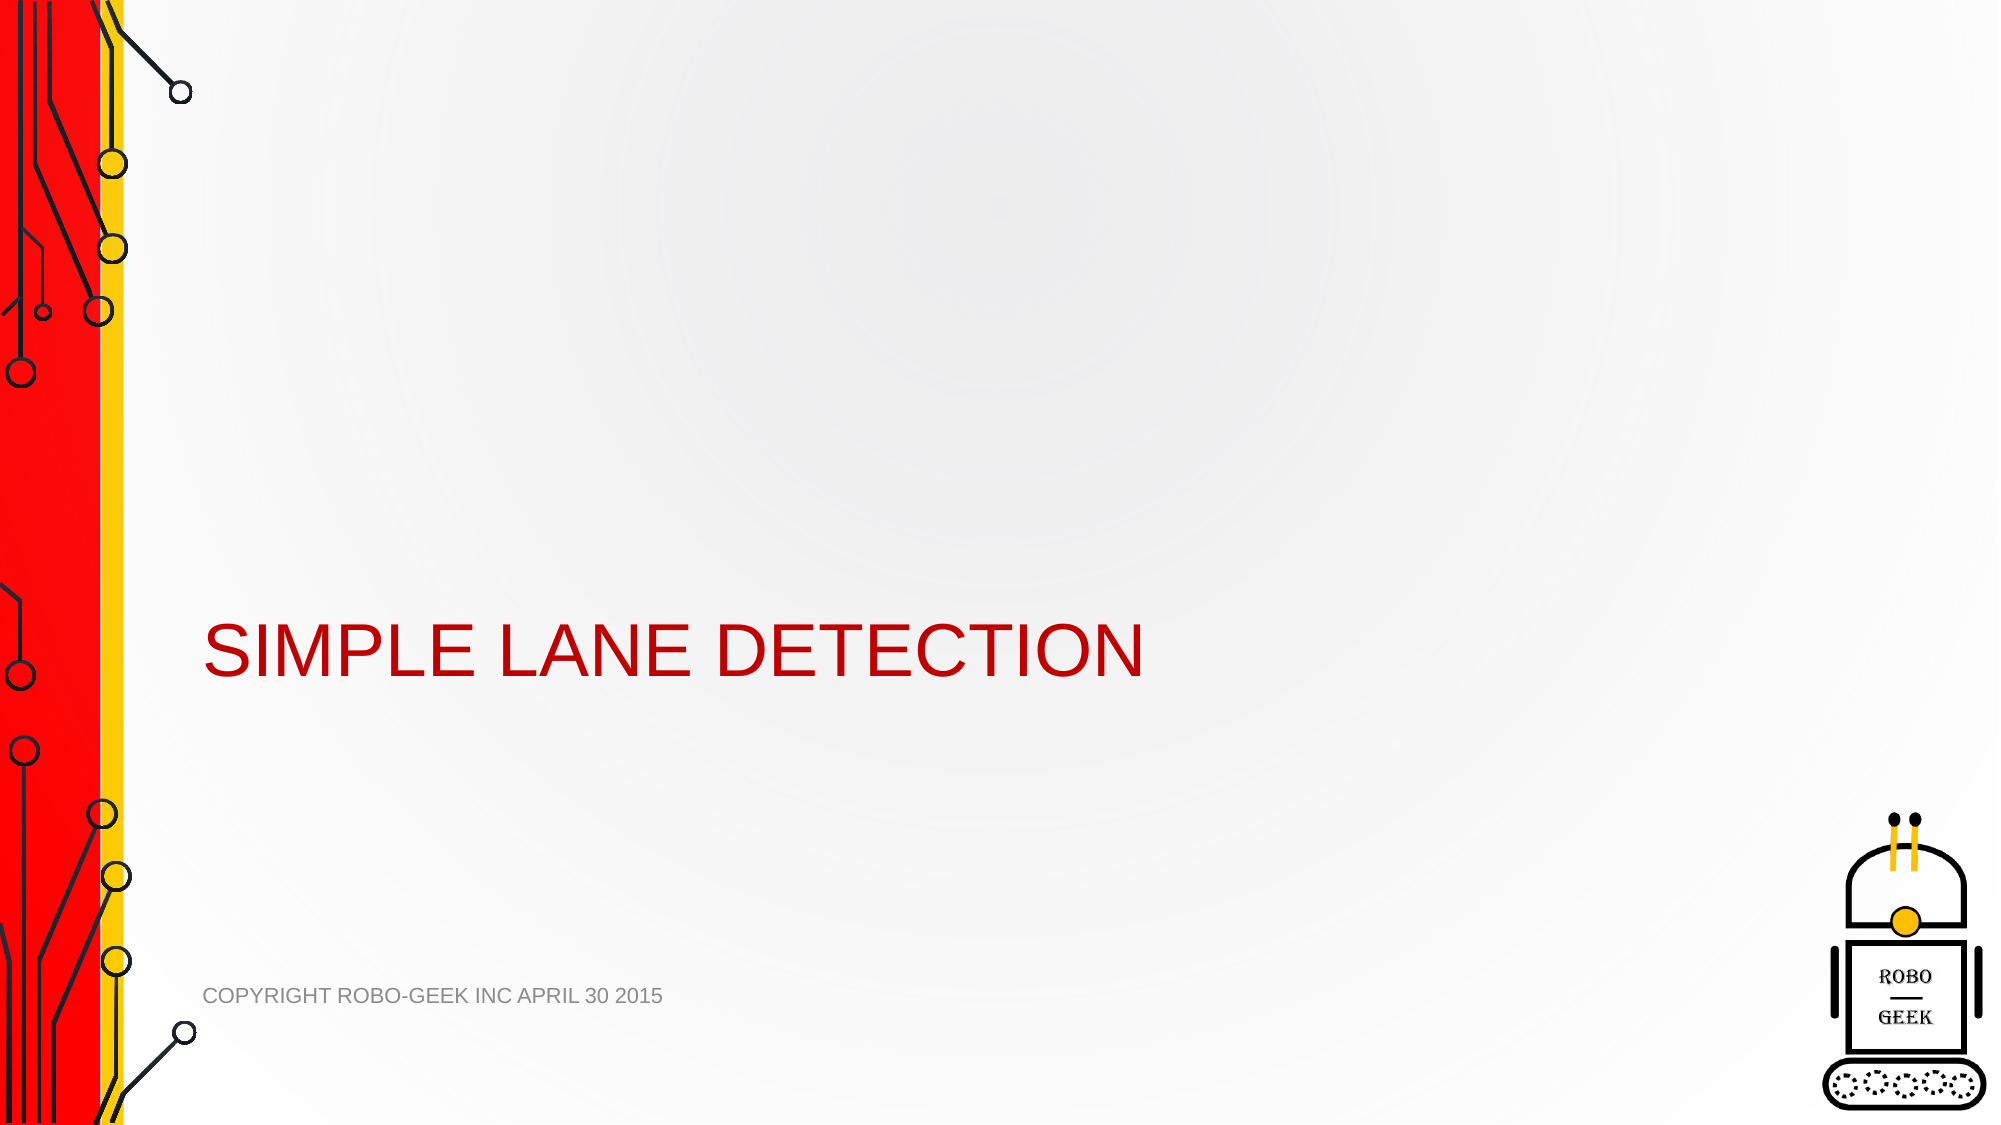

# SIMPLE LANE DETECTION
COPYRIGHT ROBO-GEEK INC APRIL 30 2015